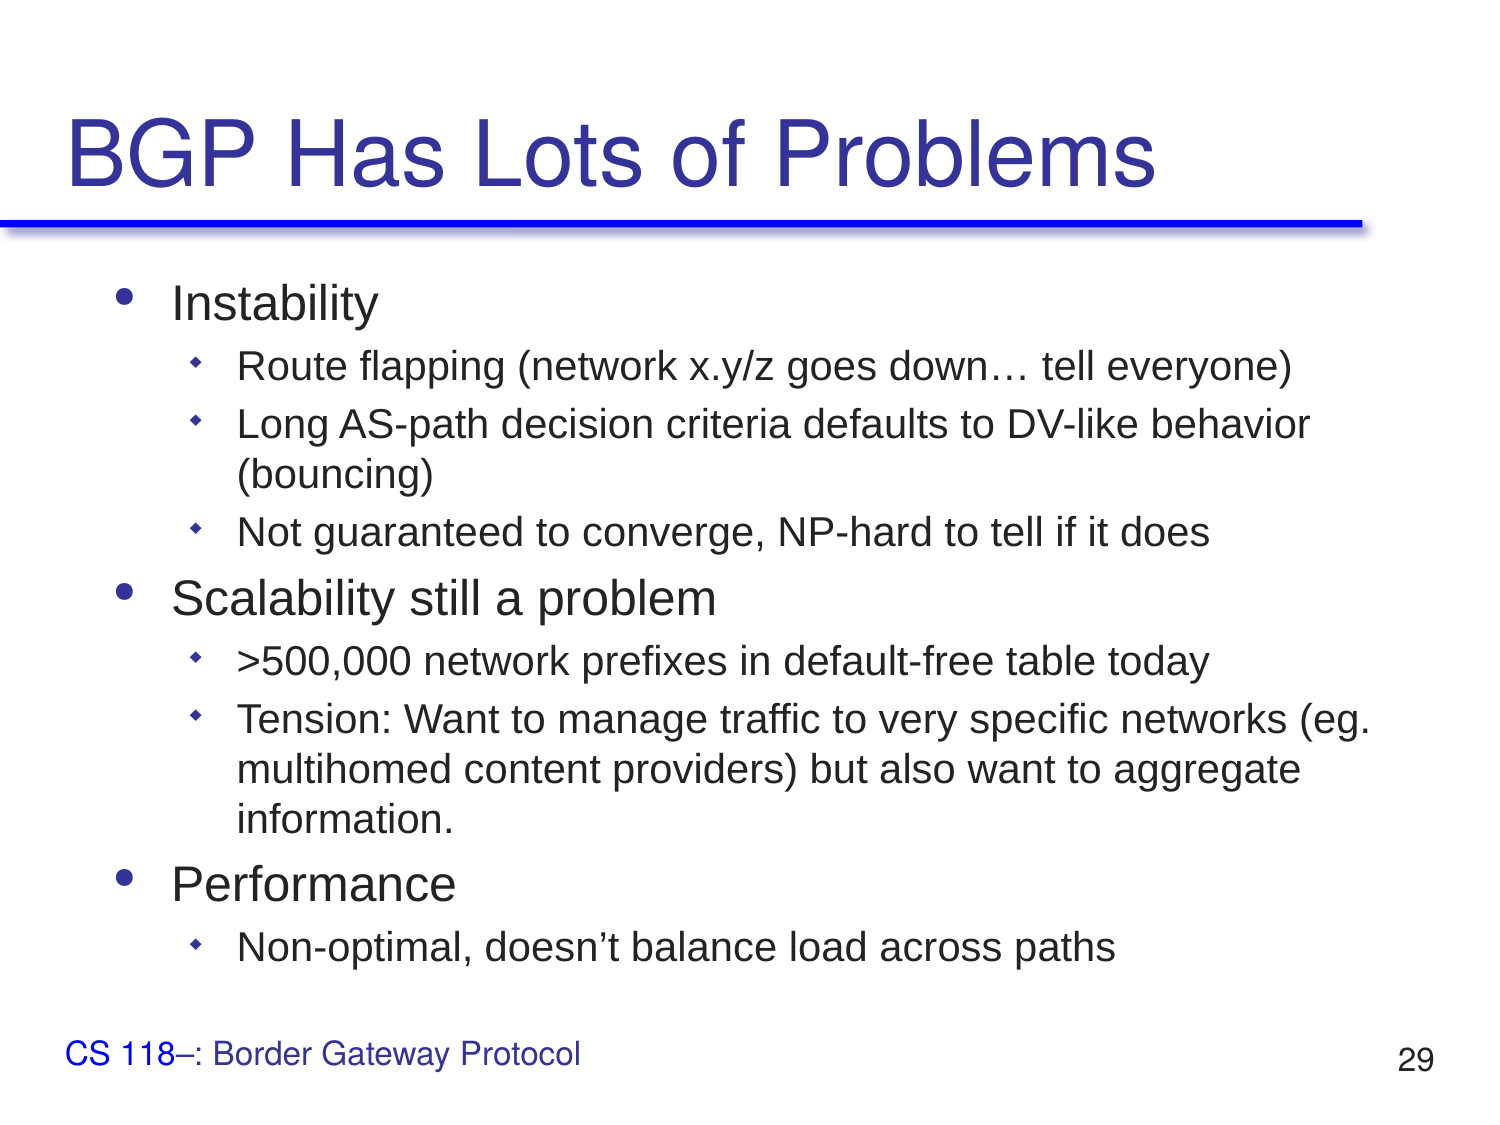

# BGP Has Lots of Problems
Instability
Route flapping (network x.y/z goes down… tell everyone)
Long AS-path decision criteria defaults to DV-like behavior (bouncing)
Not guaranteed to converge, NP-hard to tell if it does
Scalability still a problem
>500,000 network prefixes in default-free table today
Tension: Want to manage traffic to very specific networks (eg. multihomed content providers) but also want to aggregate information.
Performance
Non-optimal, doesn’t balance load across paths

CS 118–: Border Gateway Protocol
29